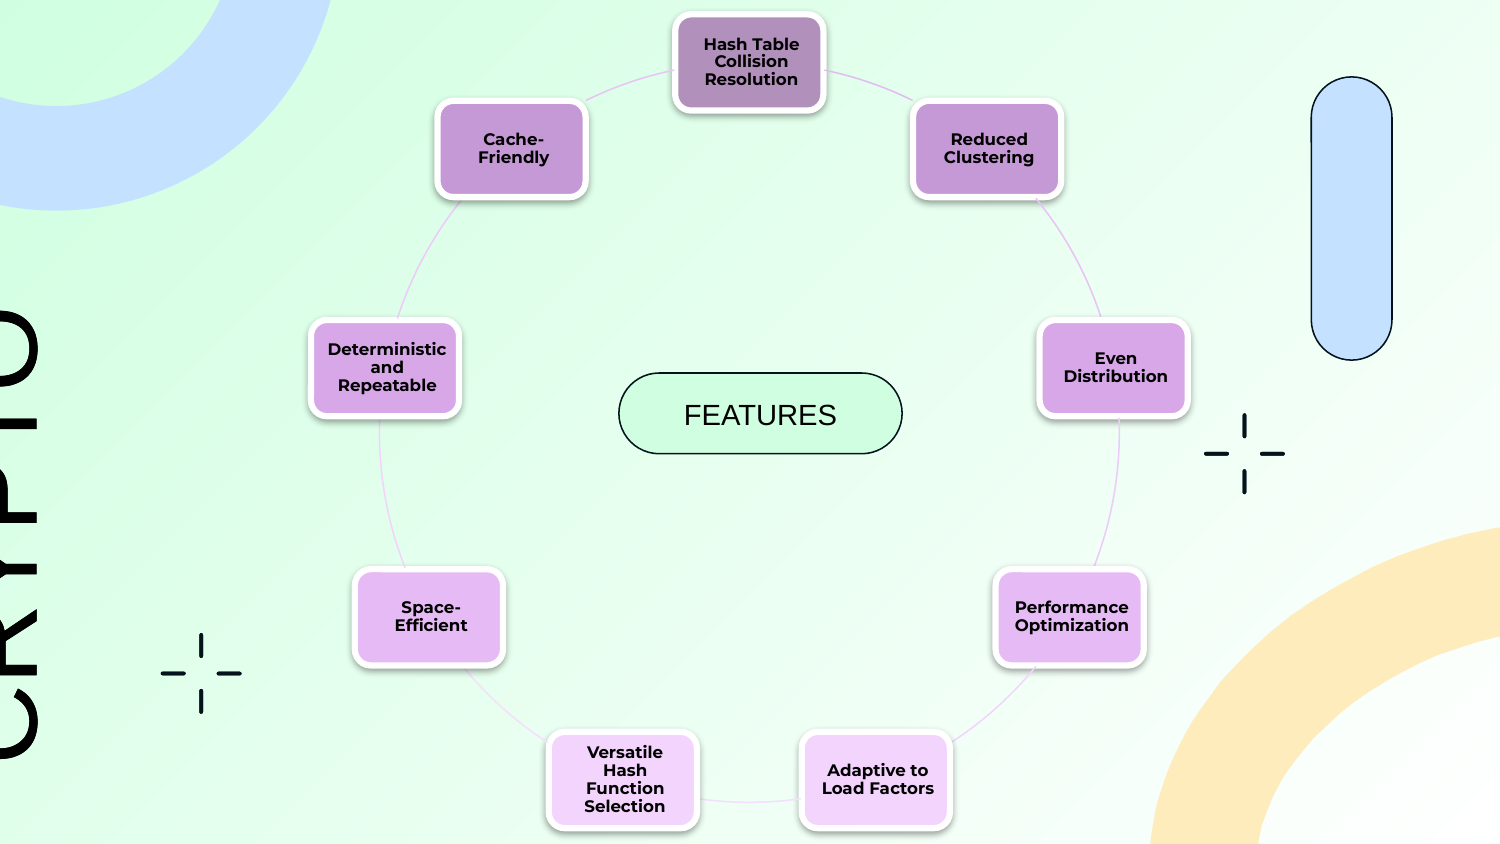

Hash Table Collision Resolution
Reduced Clustering
Even Distribution
Performance Optimization
Adaptive to Load Factors
Versatile Hash Function Selection
Space-Efficient
Deterministic and Repeatable
Cache-Friendly
FEATURES

CRYPTO